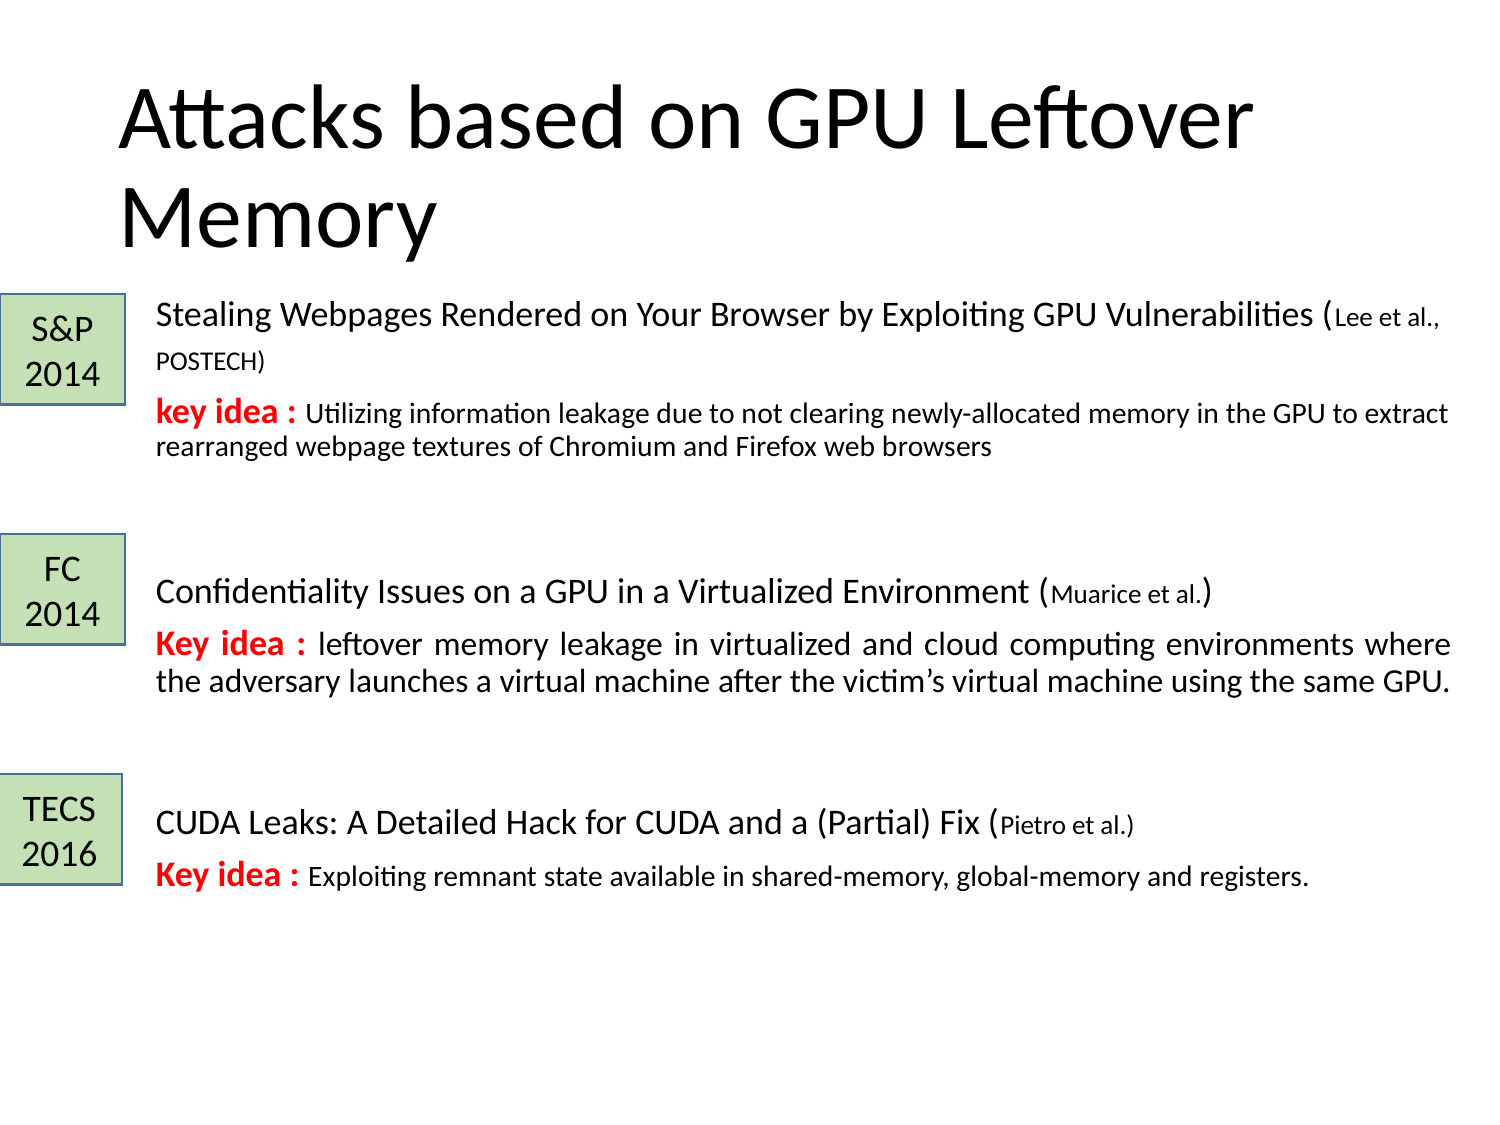

# Attacks based on GPU Leftover Memory

Stealing Webpages Rendered on Your Browser by Exploiting GPU Vulnerabilities (Lee et al., POSTECH)
key idea : Utilizing information leakage due to not clearing newly-allocated memory in the GPU to extract rearranged webpage textures of Chromium and Firefox web browsers

Confidentiality Issues on a GPU in a Virtualized Environment (Muarice et al.)
Key idea : leftover memory leakage in virtualized and cloud computing environments where the adversary launches a virtual machine after the victim’s virtual machine using the same GPU.

CUDA Leaks: A Detailed Hack for CUDA and a (Partial) Fix (Pietro et al.)
Key idea : Exploiting remnant state available in shared-memory, global-memory and registers.

S&P
2014
FC
2014
TECS
2016